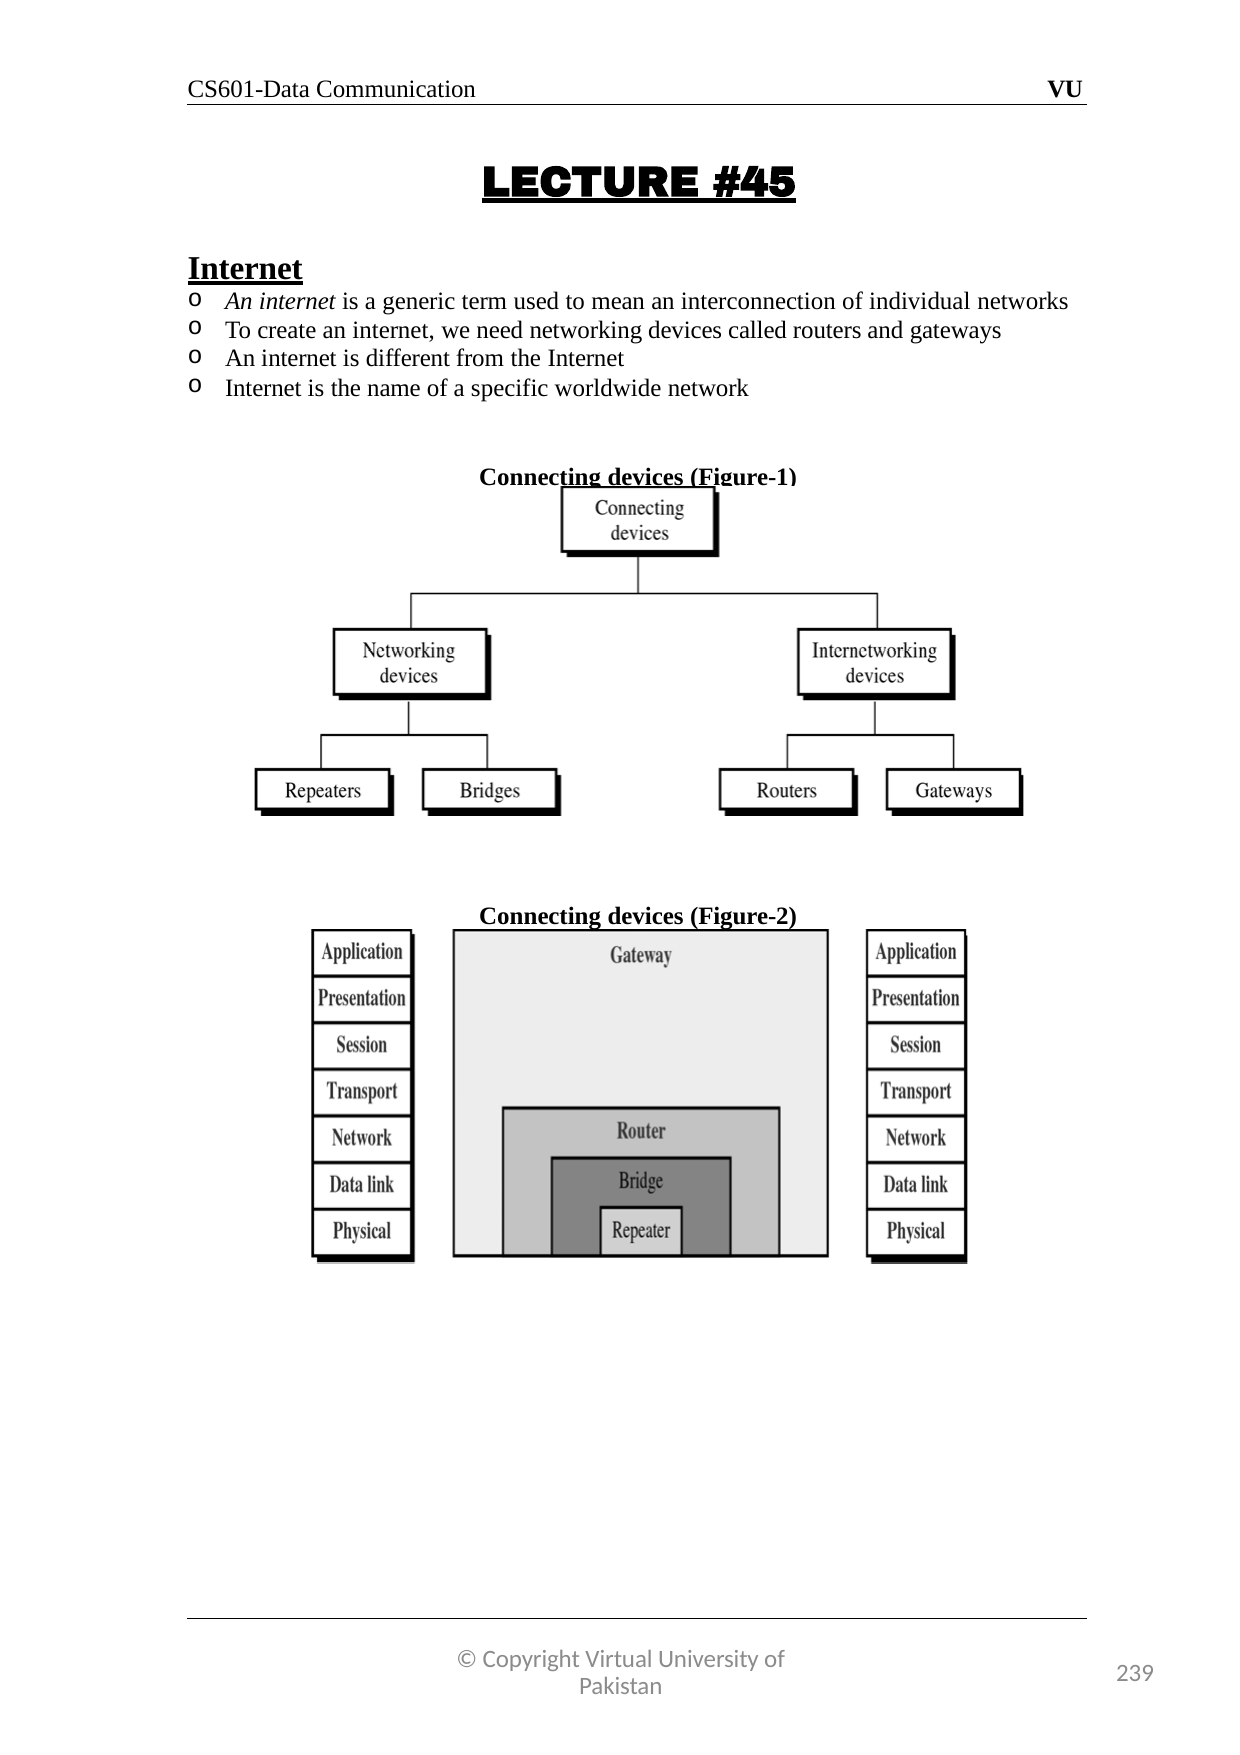

CS601-Data Communication
VU

LECTURE #45

Internet
An internet is a generic term used to mean an interconnection of individual networks
To create an internet, we need networking devices called routers and gateways
An internet is different from the Internet
Internet is the name of a specific worldwide network

Connecting devices (Figure-1)

Connecting devices (Figure-2)

© Copyright Virtual University of Pakistan
239